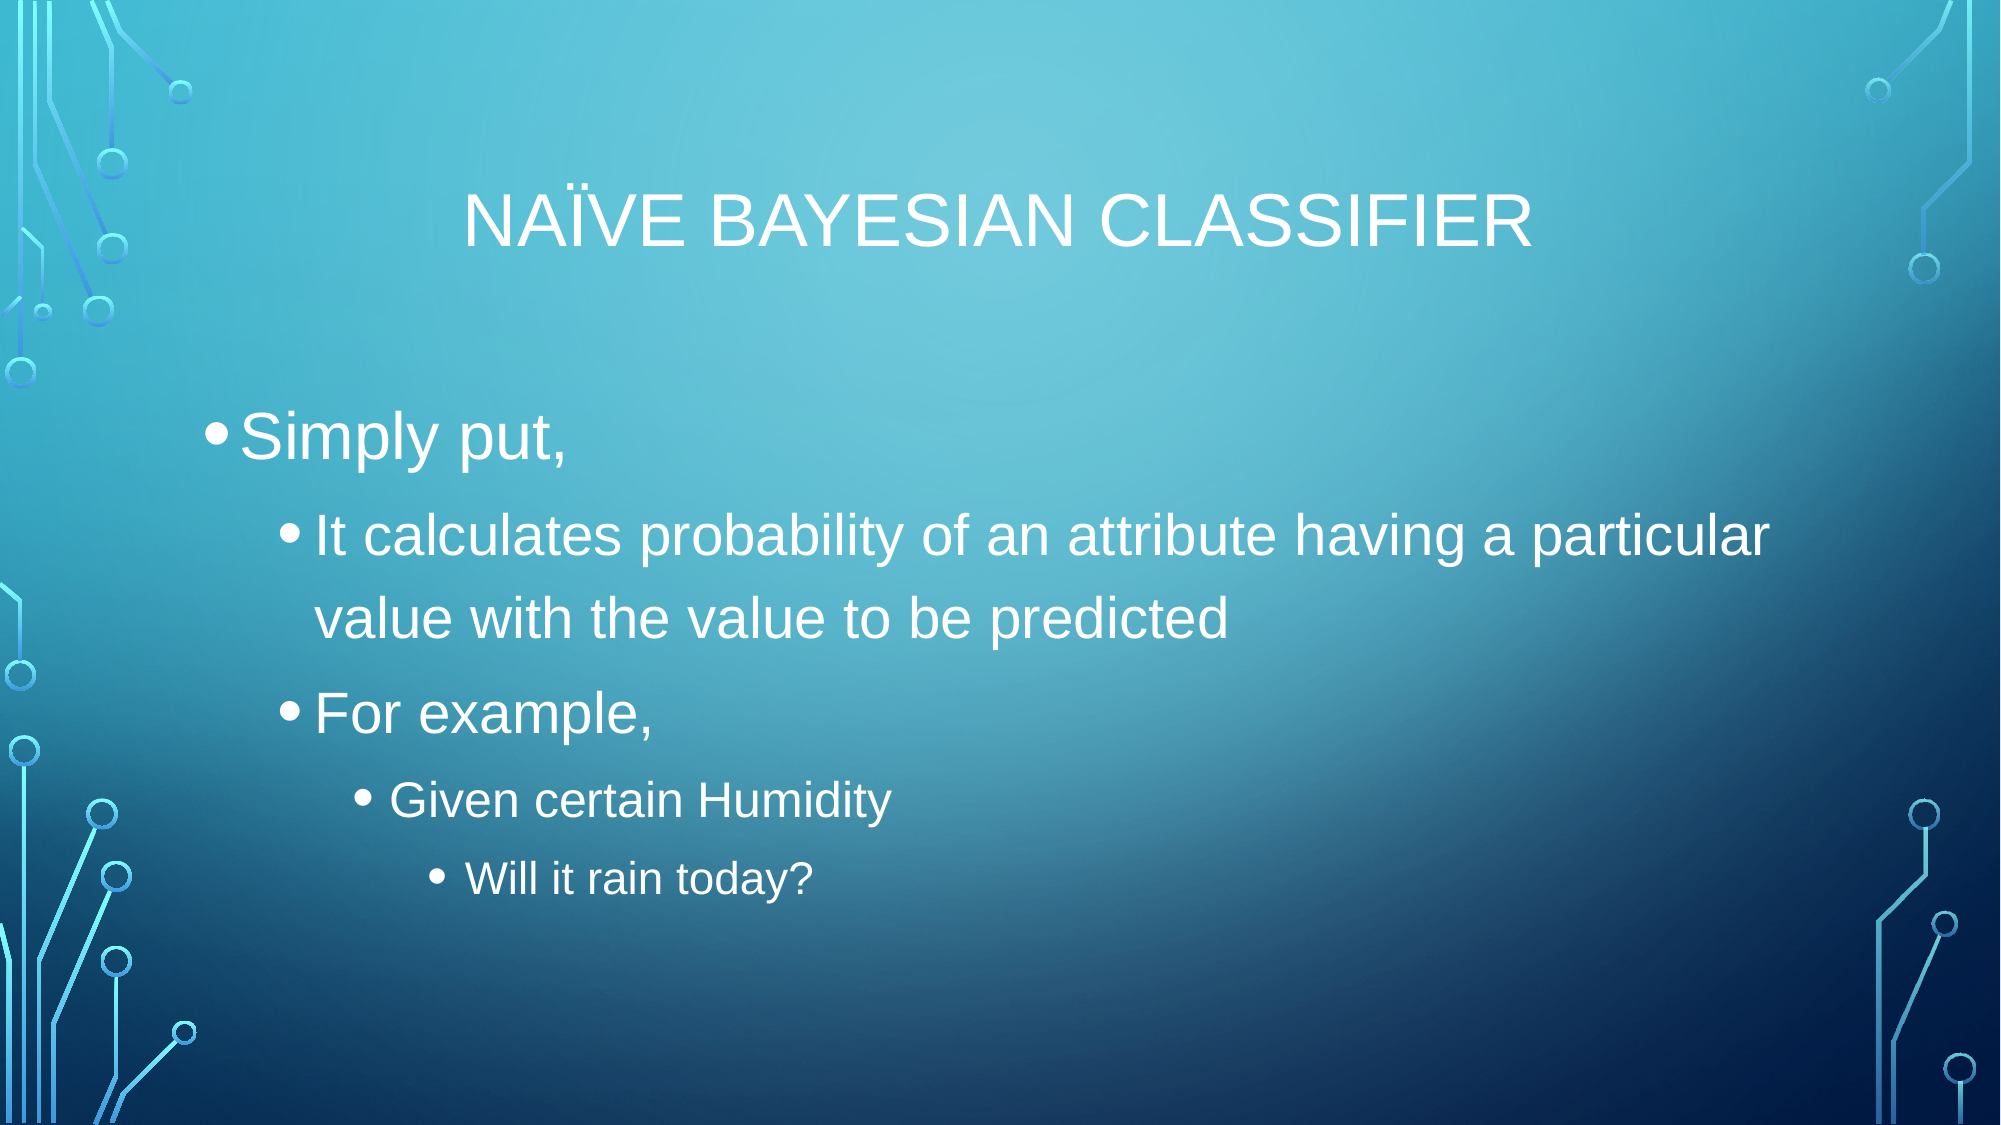

# Naïve Bayesian Classifier
Simply put,
It calculates probability of an attribute having a particular value with the value to be predicted
For example,
Given certain Humidity
Will it rain today?